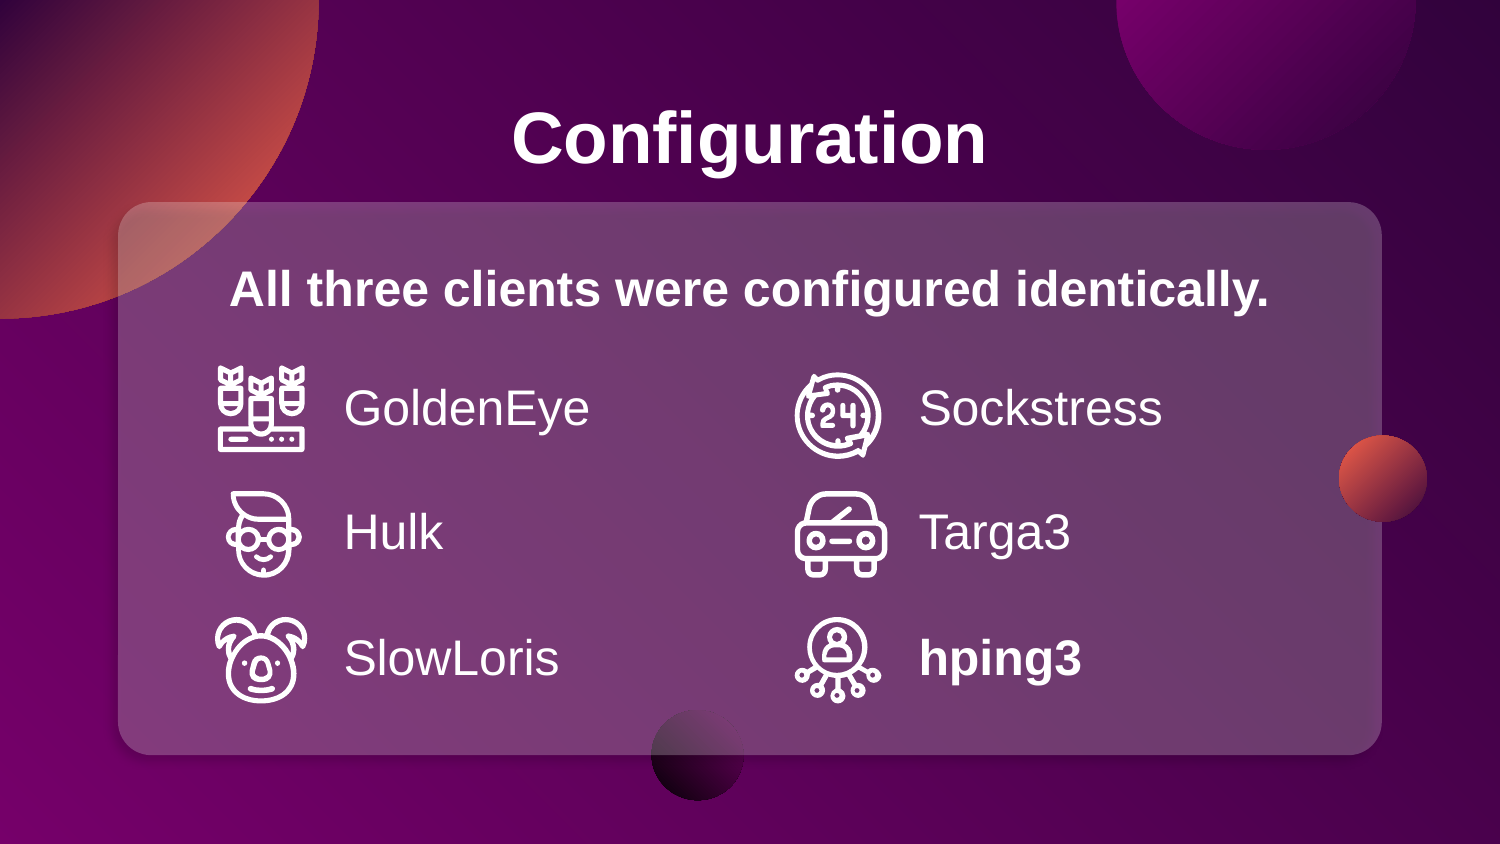

Configuration
# All three clients were configured identically.
GoldenEye
Sockstress

Hulk
Targa3

SlowLoris
hping3